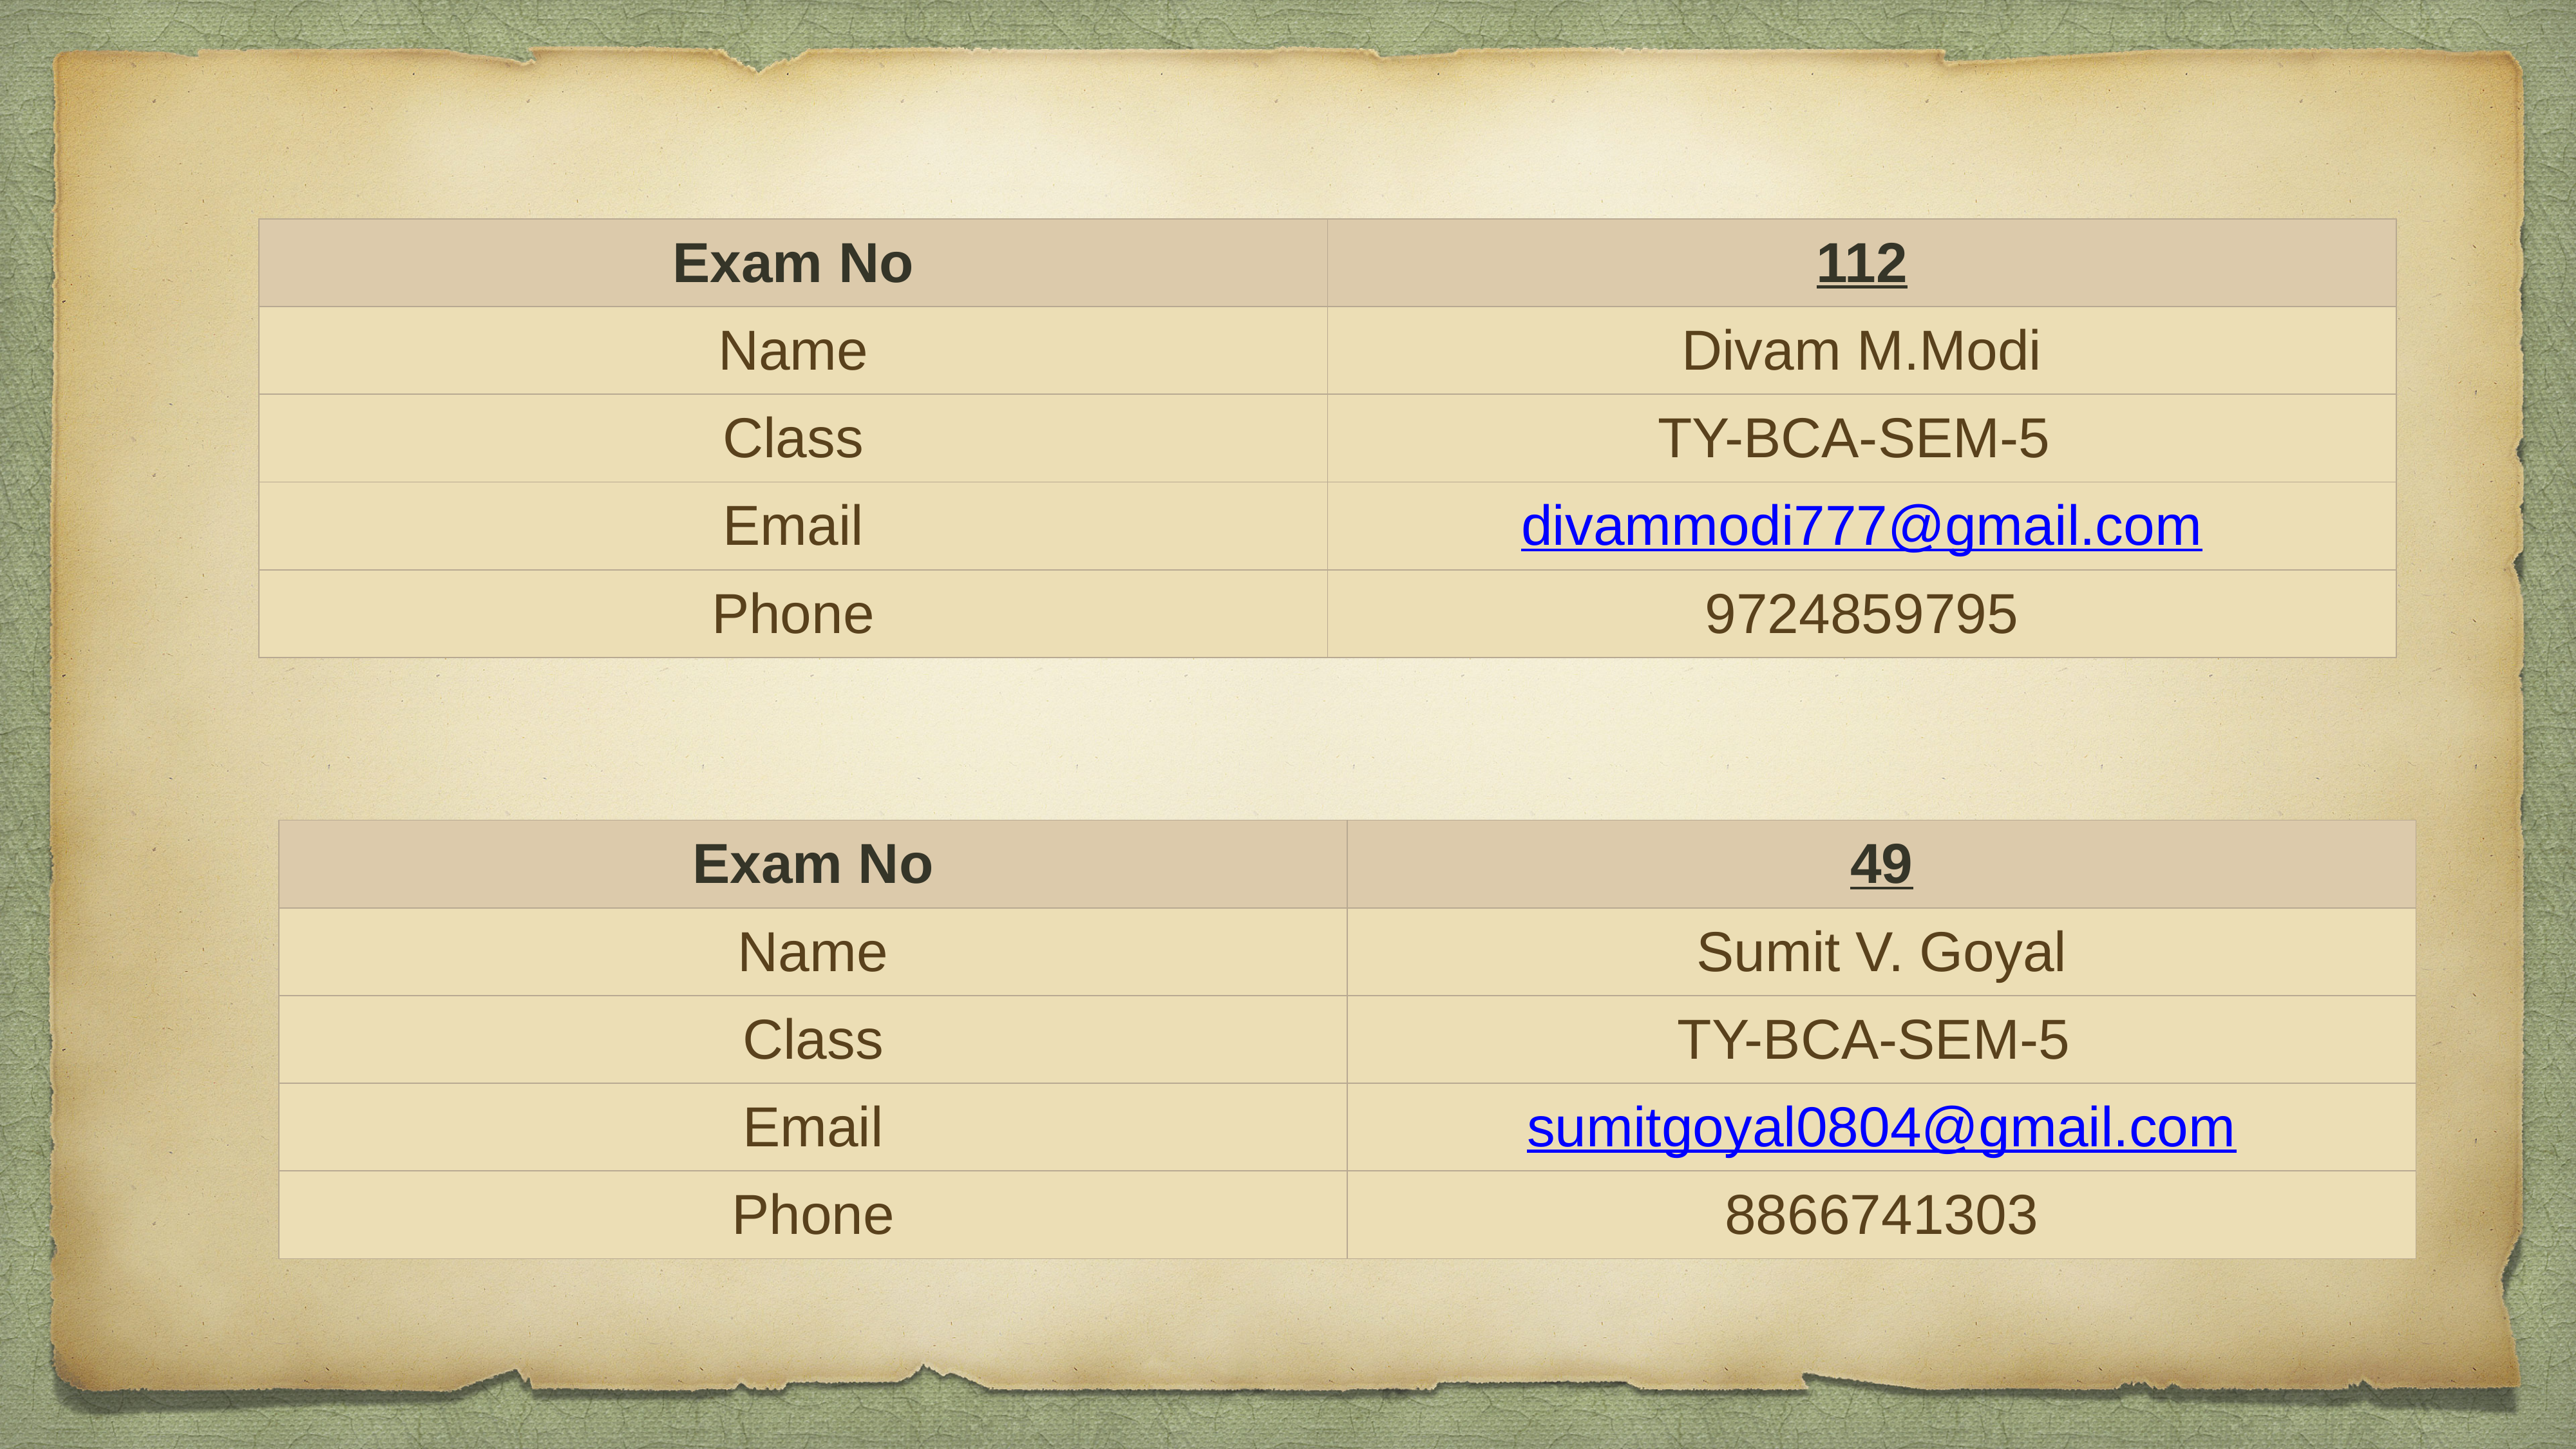

| Exam No | 112 |
| --- | --- |
| Name | Divam M.Modi |
| Class | TY-BCA-SEM-5 |
| Email | divammodi777@gmail.com |
| Phone | 9724859795 |
| Exam No | 49 |
| --- | --- |
| Name | Sumit V. Goyal |
| Class | TY-BCA-SEM-5 |
| Email | sumitgoyal0804@gmail.com |
| Phone | 8866741303 |